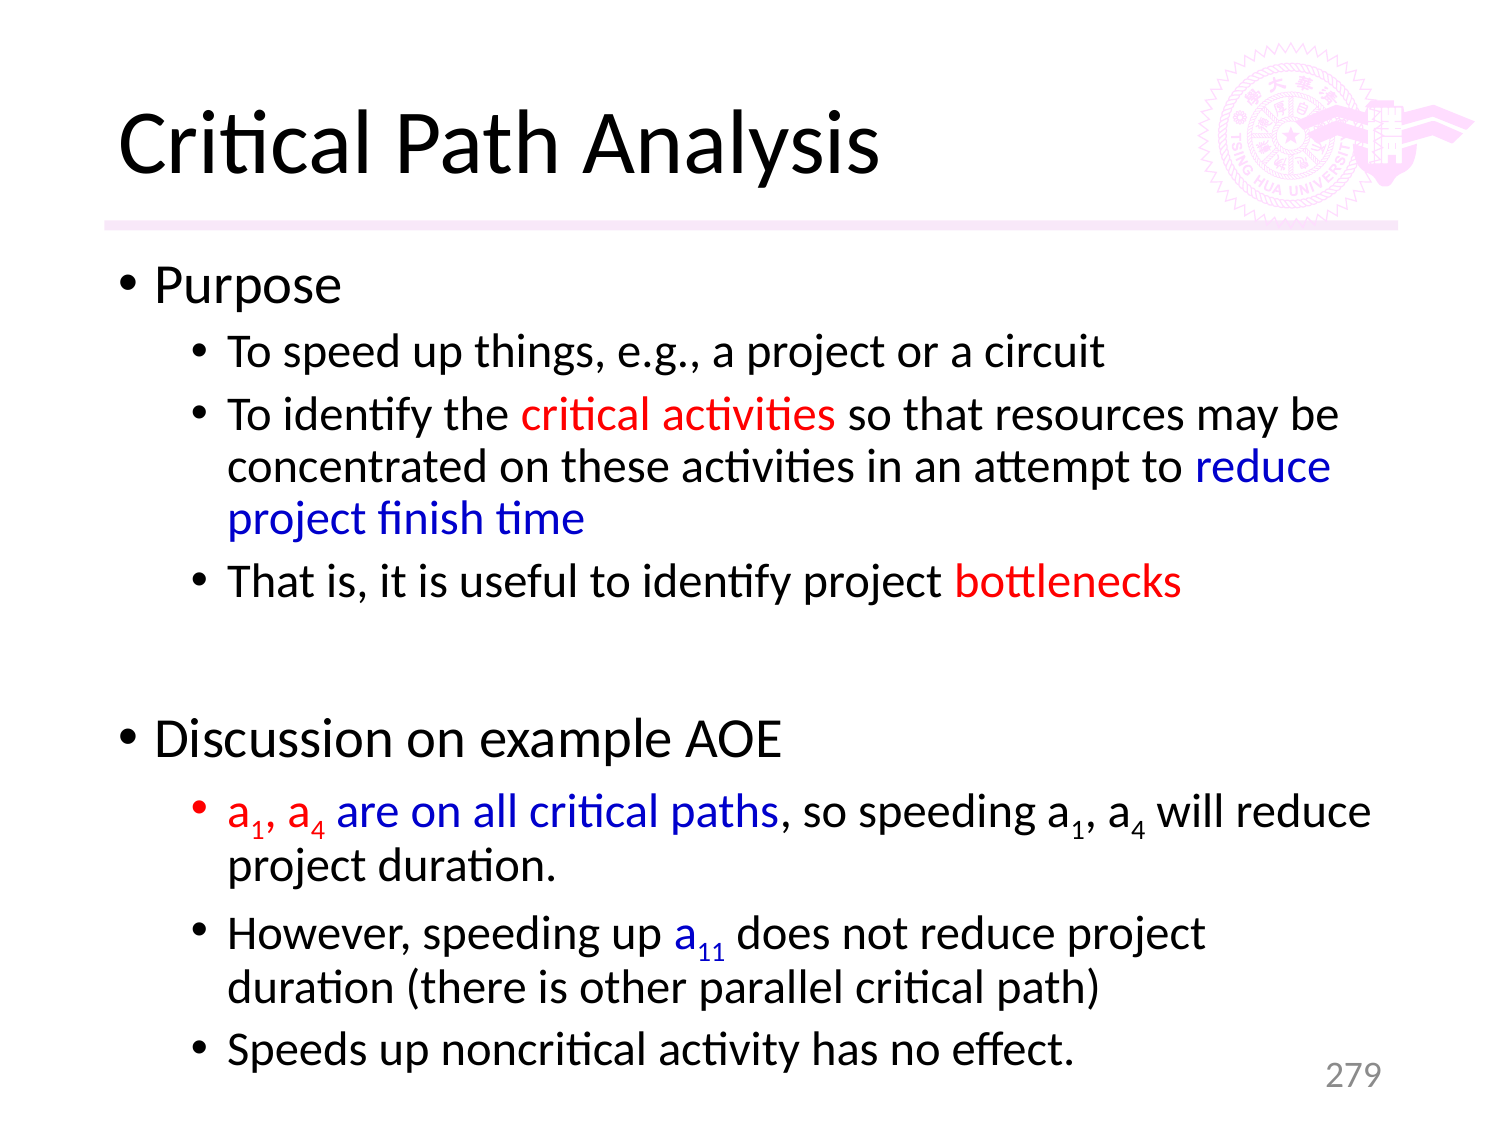

# Critical Path Analysis
Purpose
To speed up things, e.g., a project or a circuit
To identify the critical activities so that resources may be concentrated on these activities in an attempt to reduce project finish time
That is, it is useful to identify project bottlenecks

Discussion on example AOE
a1, a4 are on all critical paths, so speeding a1, a4 will reduce project duration.
However, speeding up a11 does not reduce project duration (there is other parallel critical path)
Speeds up noncritical activity has no effect.

279